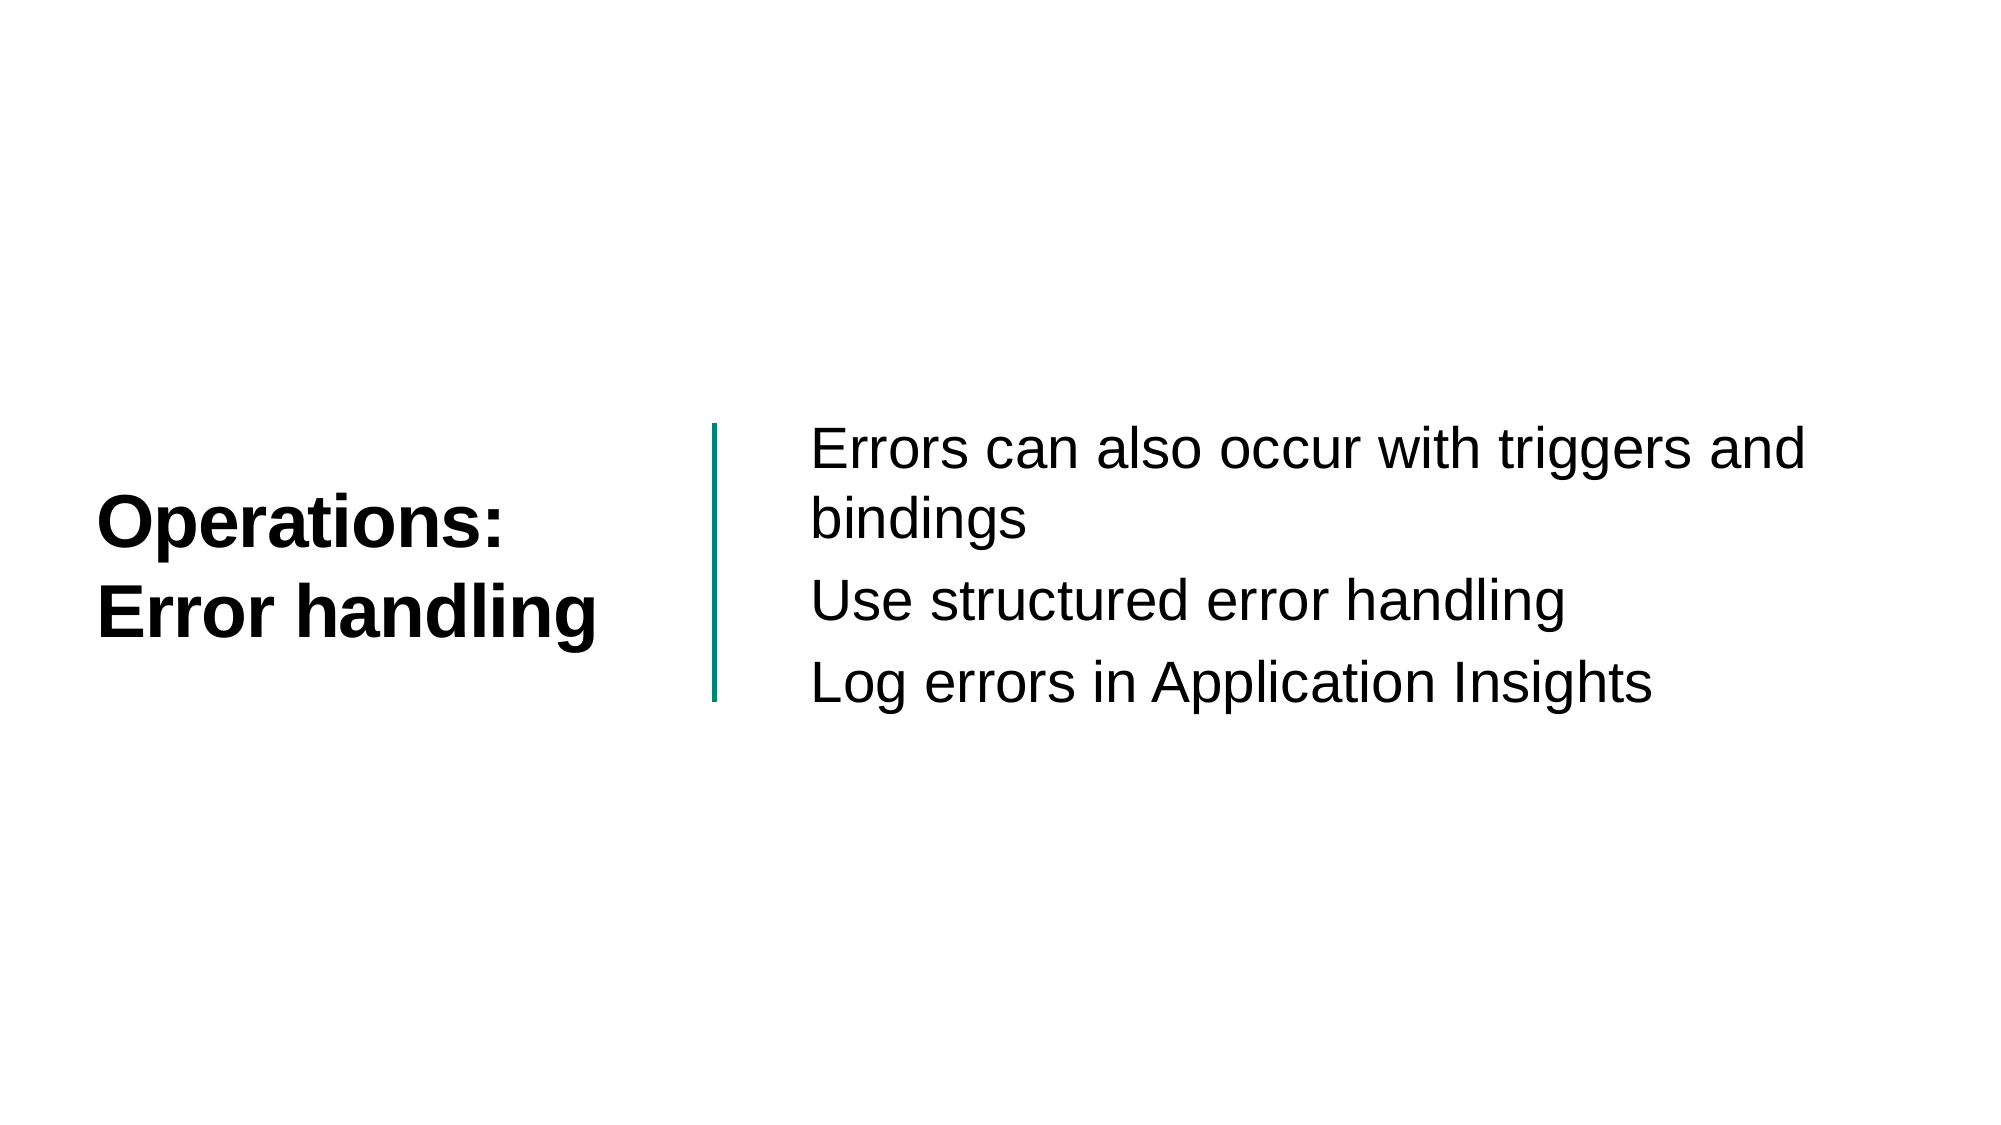

Errors can also occur with triggers and bindings
Use structured error handling
Log errors in Application Insights
# Operations: Error handling